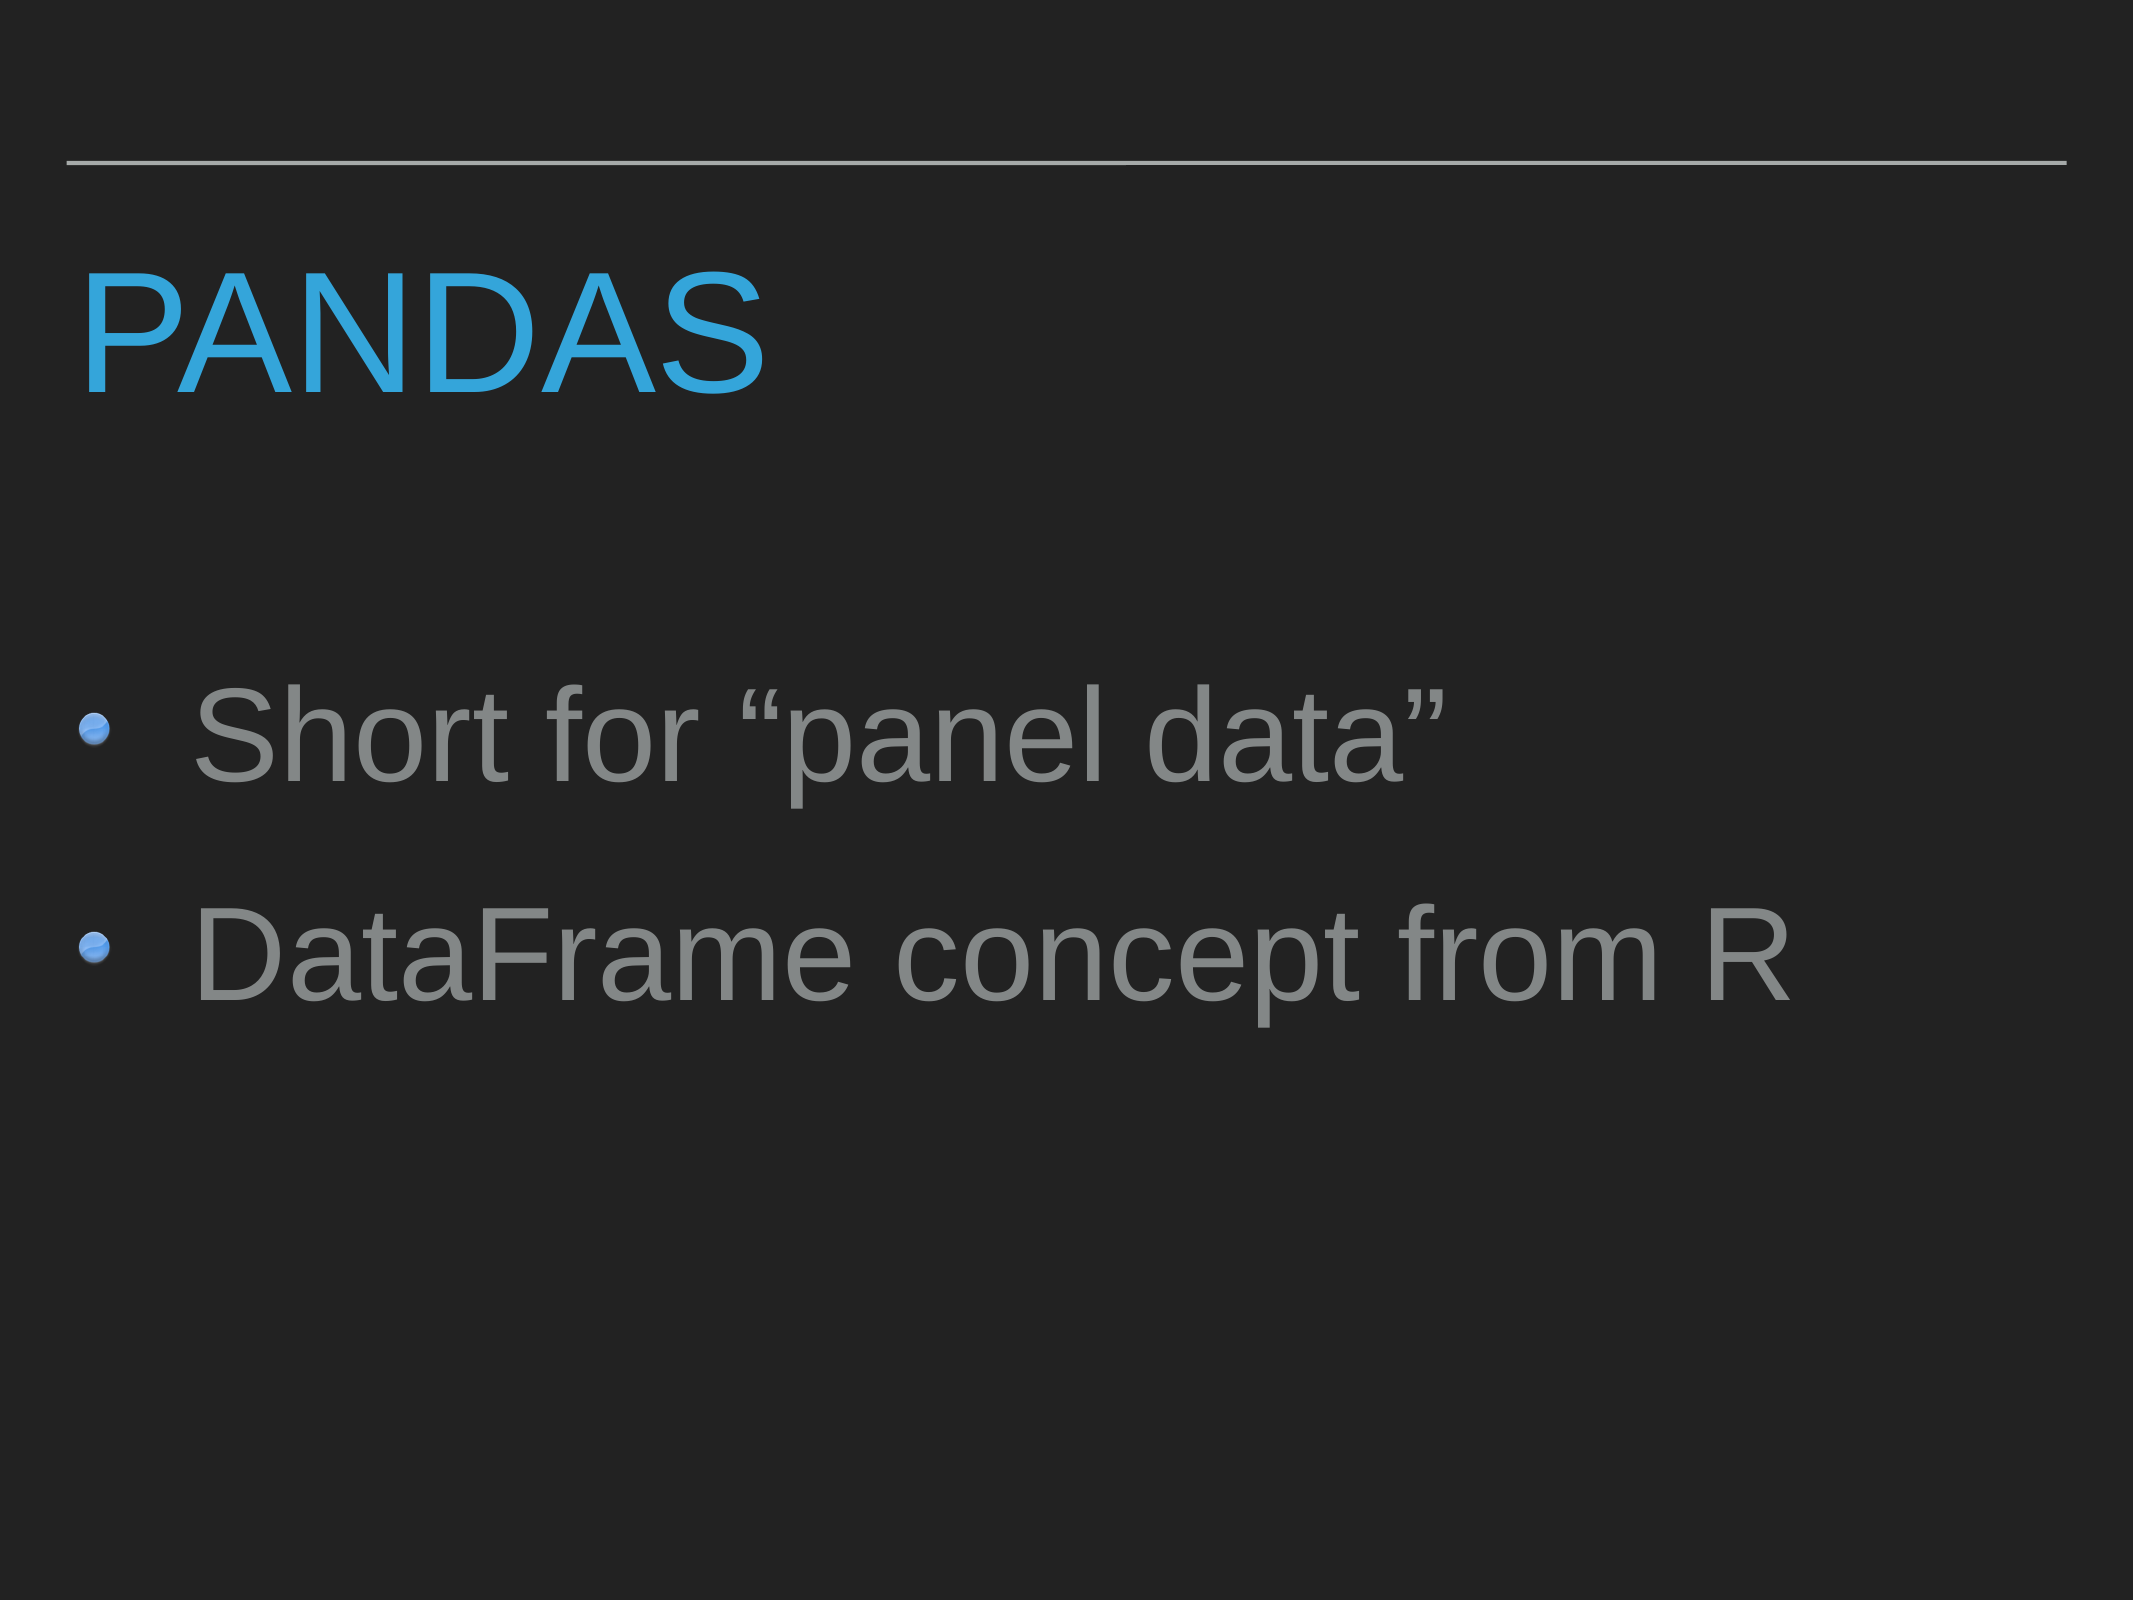

# Pandas
Short for “panel data”
DataFrame concept from R